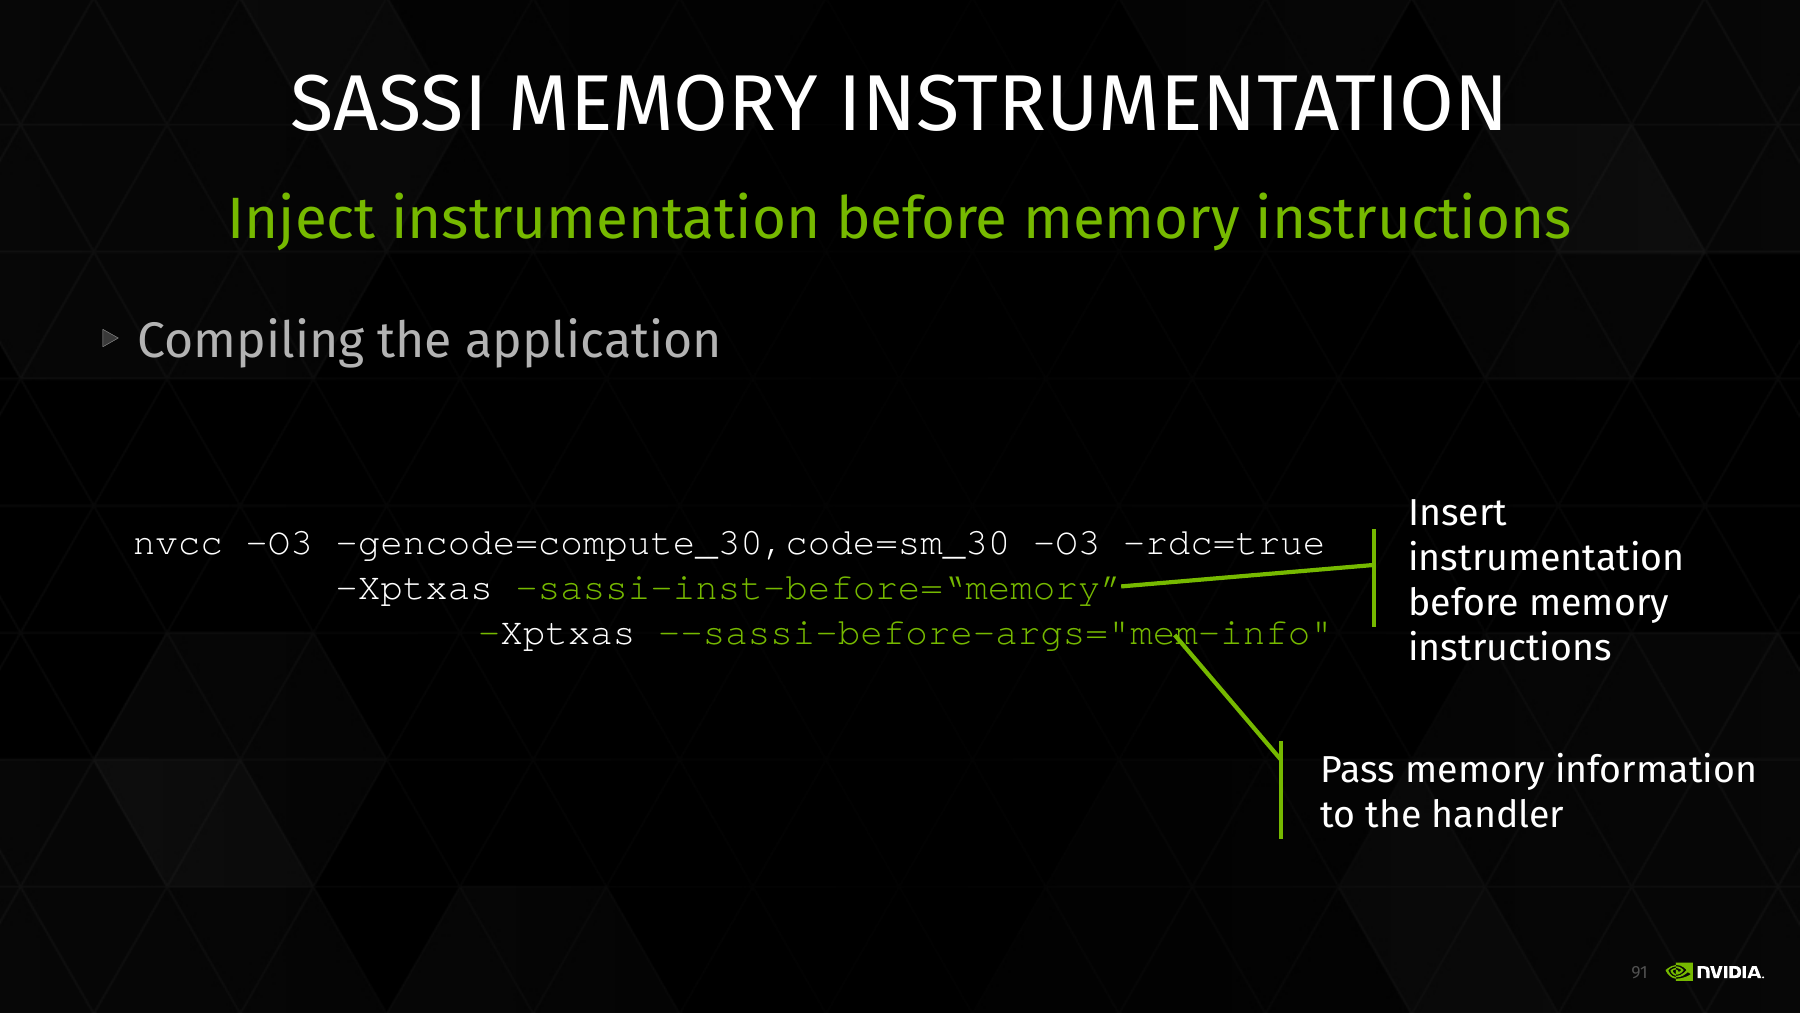

# SASSI Memory Instrumentation
Inject instrumentation before memory instructions
Compiling the application

nvcc –O3 -gencode=compute_30,code=sm_30 -O3 –rdc=true
         -Xptxas –sassi-inst-before=“memory”
		  -Xptxas --sassi-before-args="mem-info"

Insert instrumentation before memory instructions
Pass memory information to the handler